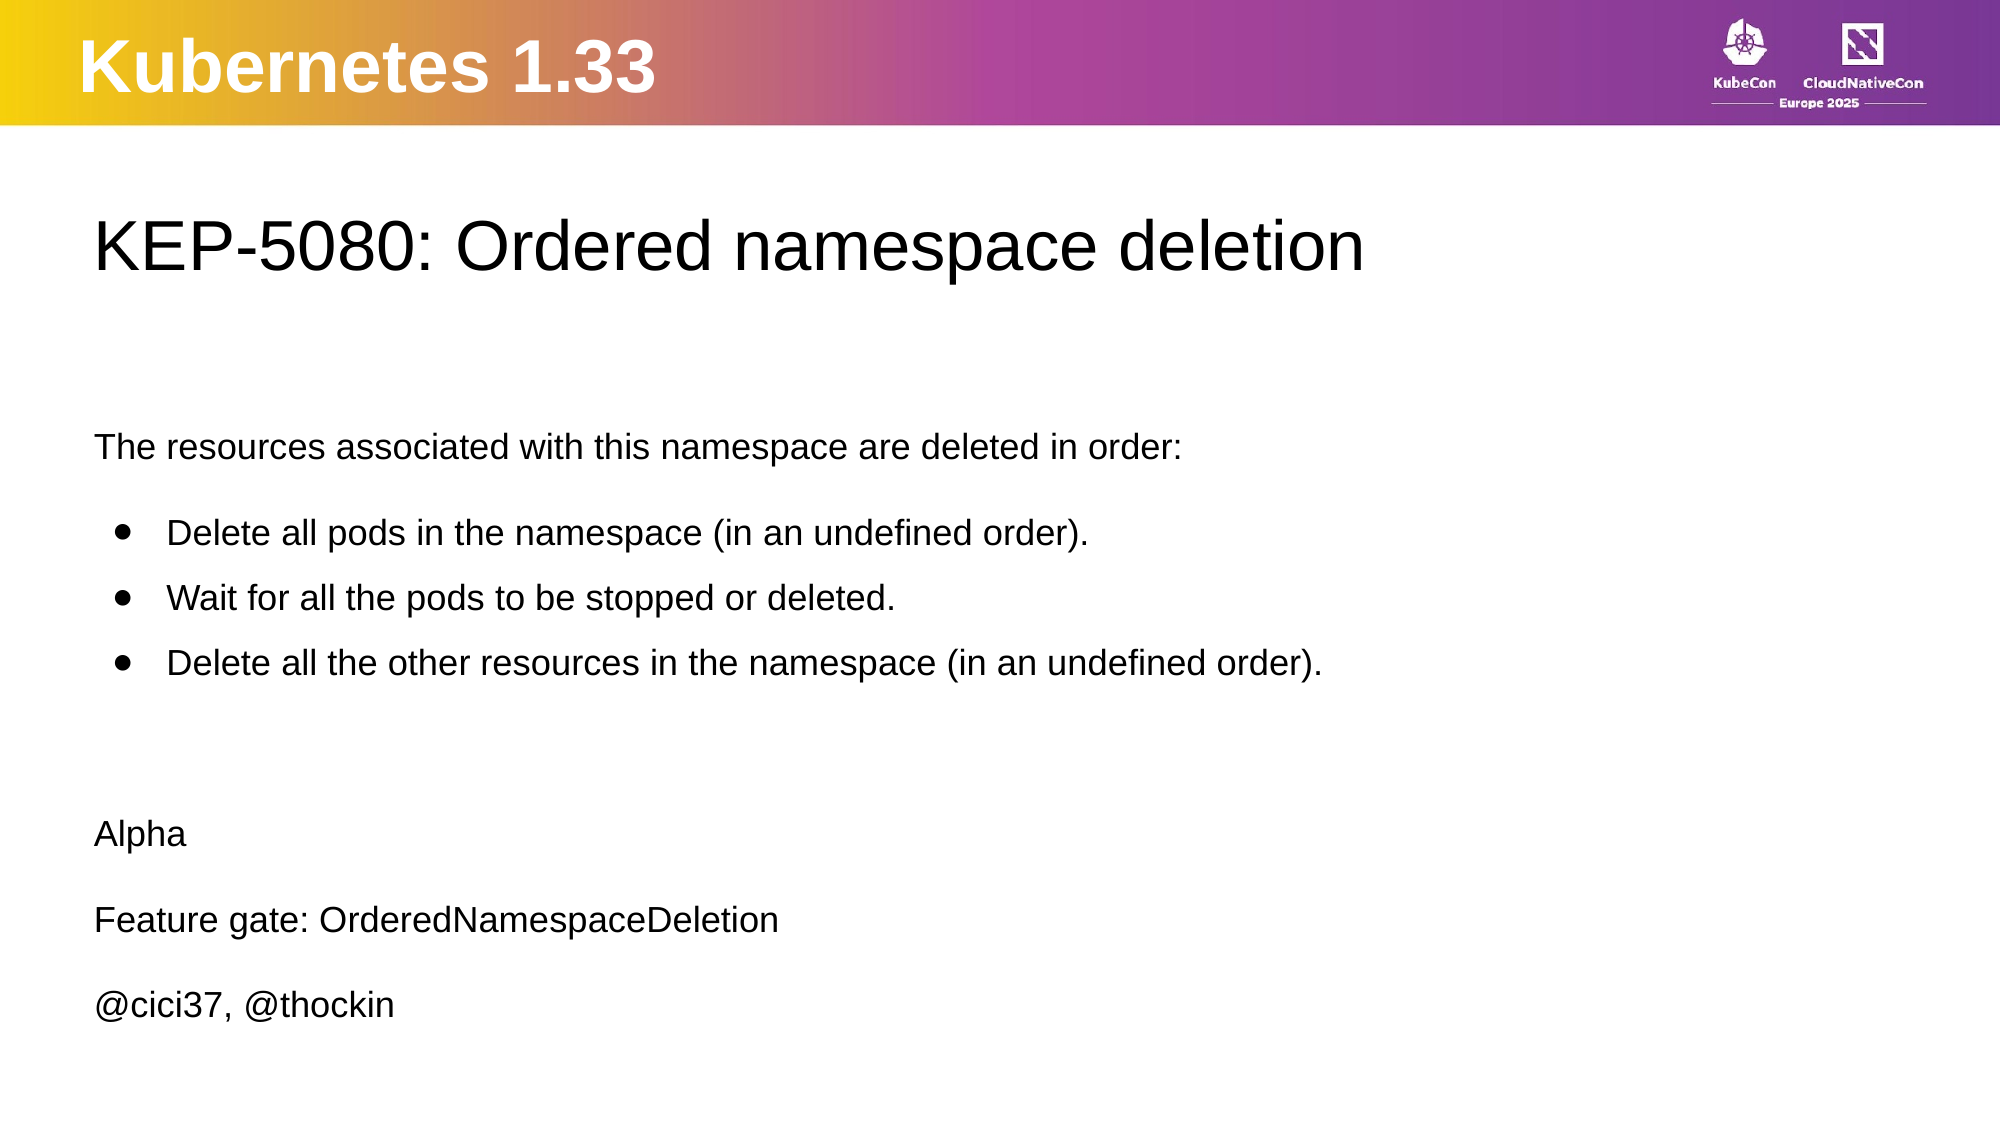

Kubernetes 1.33
KEP-5080: Ordered namespace deletion
The resources associated with this namespace are deleted in order:
Delete all pods in the namespace (in an undefined order).
Wait for all the pods to be stopped or deleted.
Delete all the other resources in the namespace (in an undefined order).

Alpha
Feature gate: OrderedNamespaceDeletion
@cici37, @thockin